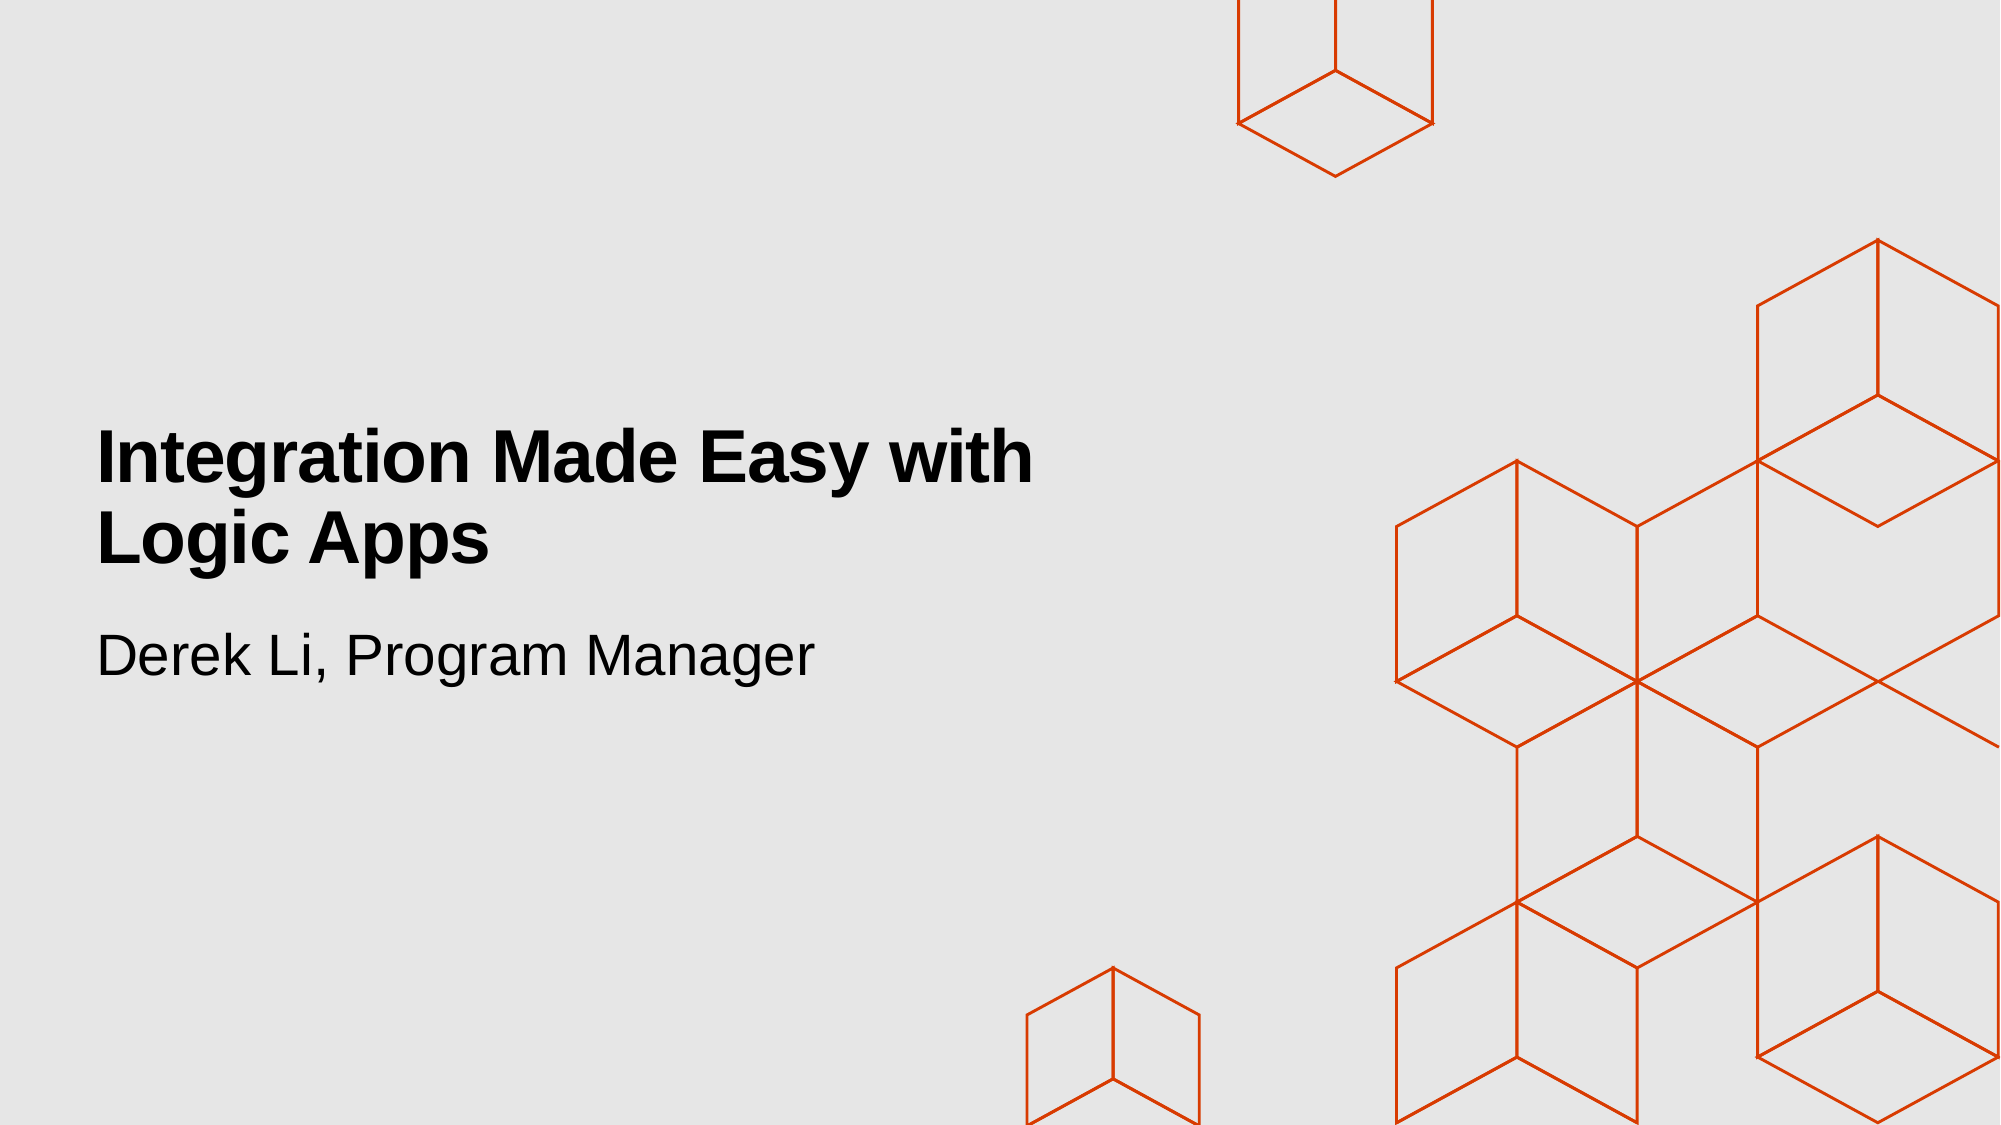

# Integration Made Easy with Logic Apps
Derek Li, Program Manager